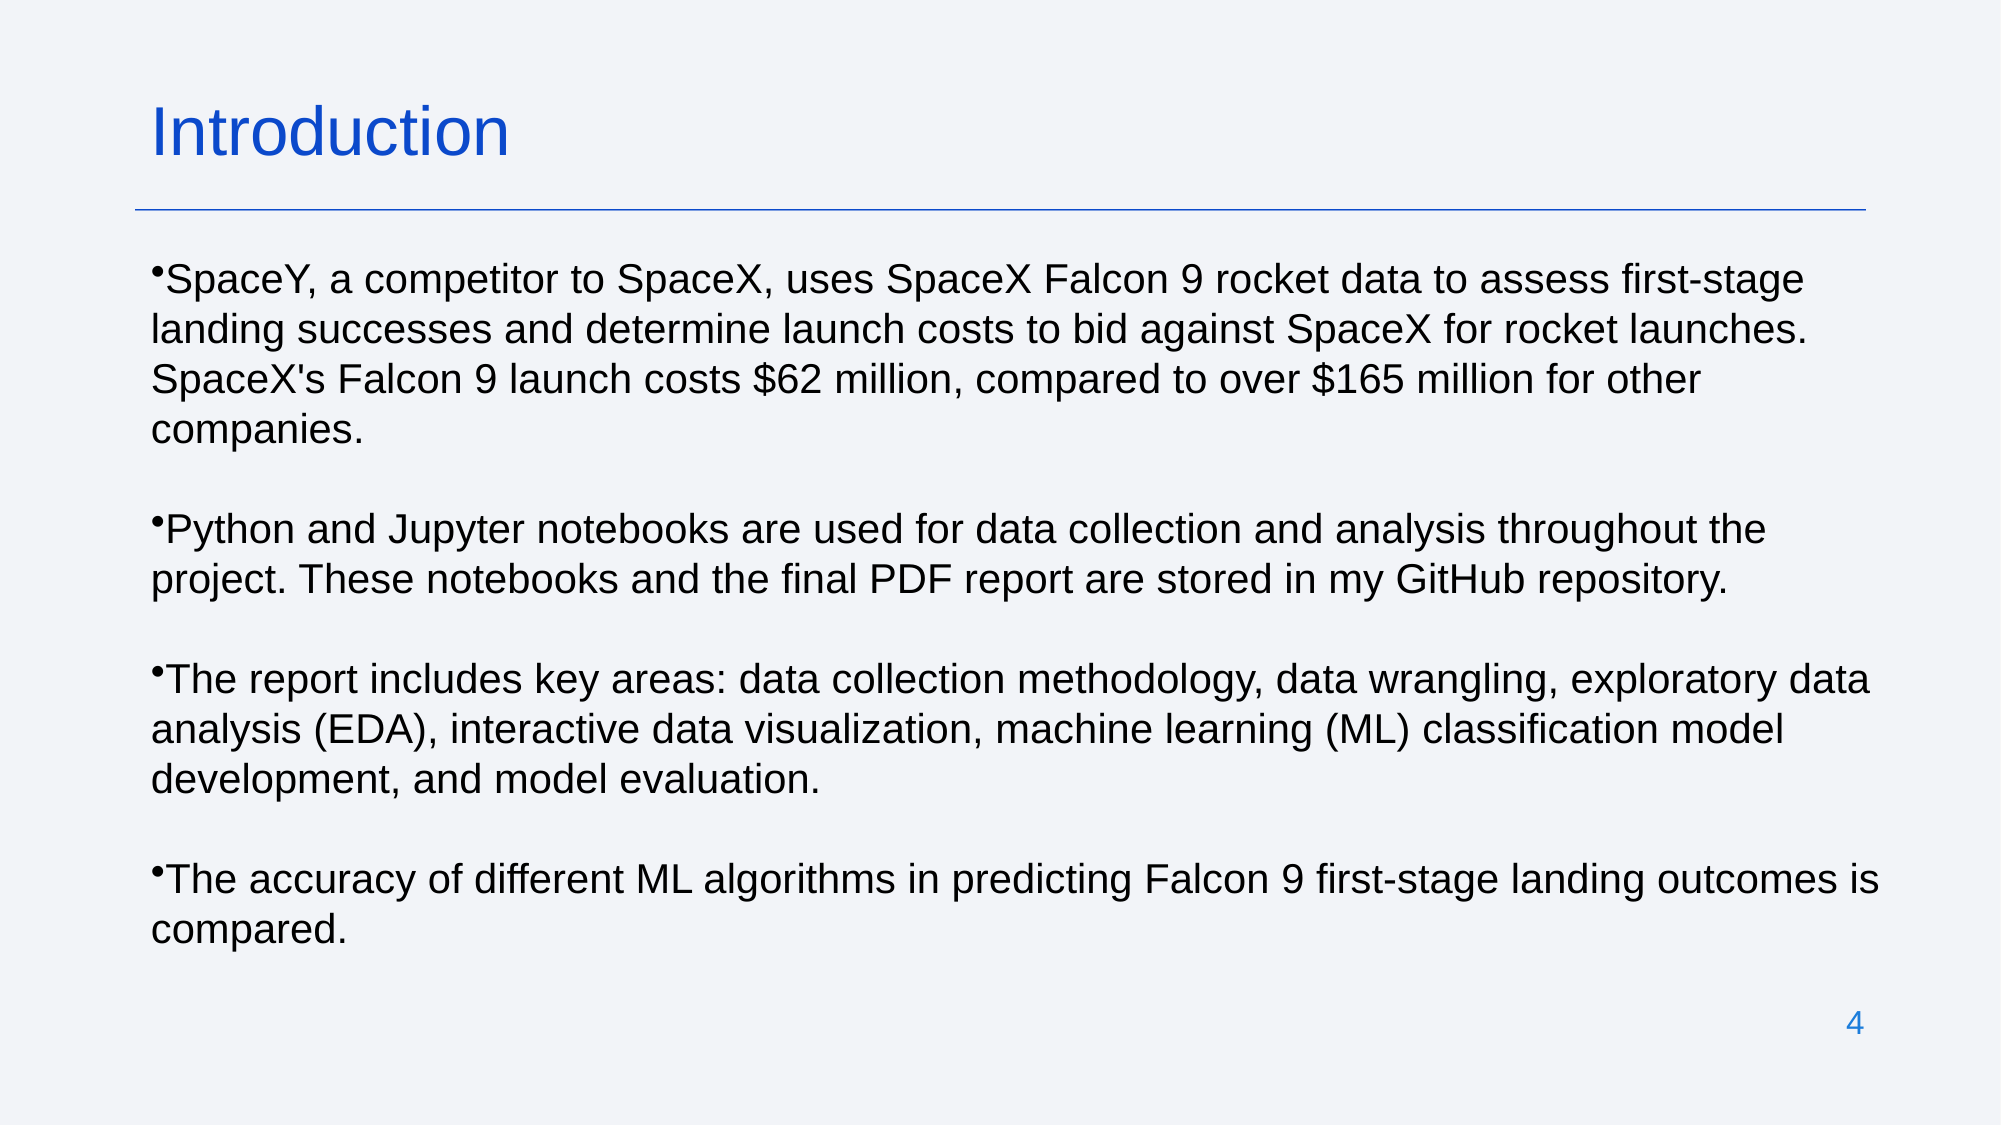

Introduction
SpaceY, a competitor to SpaceX, uses SpaceX Falcon 9 rocket data to assess first-stage landing successes and determine launch costs to bid against SpaceX for rocket launches. SpaceX's Falcon 9 launch costs $62 million, compared to over $165 million for other companies.

Python and Jupyter notebooks are used for data collection and analysis throughout the project. These notebooks and the final PDF report are stored in my GitHub repository.

The report includes key areas: data collection methodology, data wrangling, exploratory data analysis (EDA), interactive data visualization, machine learning (ML) classification model development, and model evaluation.

The accuracy of different ML algorithms in predicting Falcon 9 first-stage landing outcomes is compared.
4